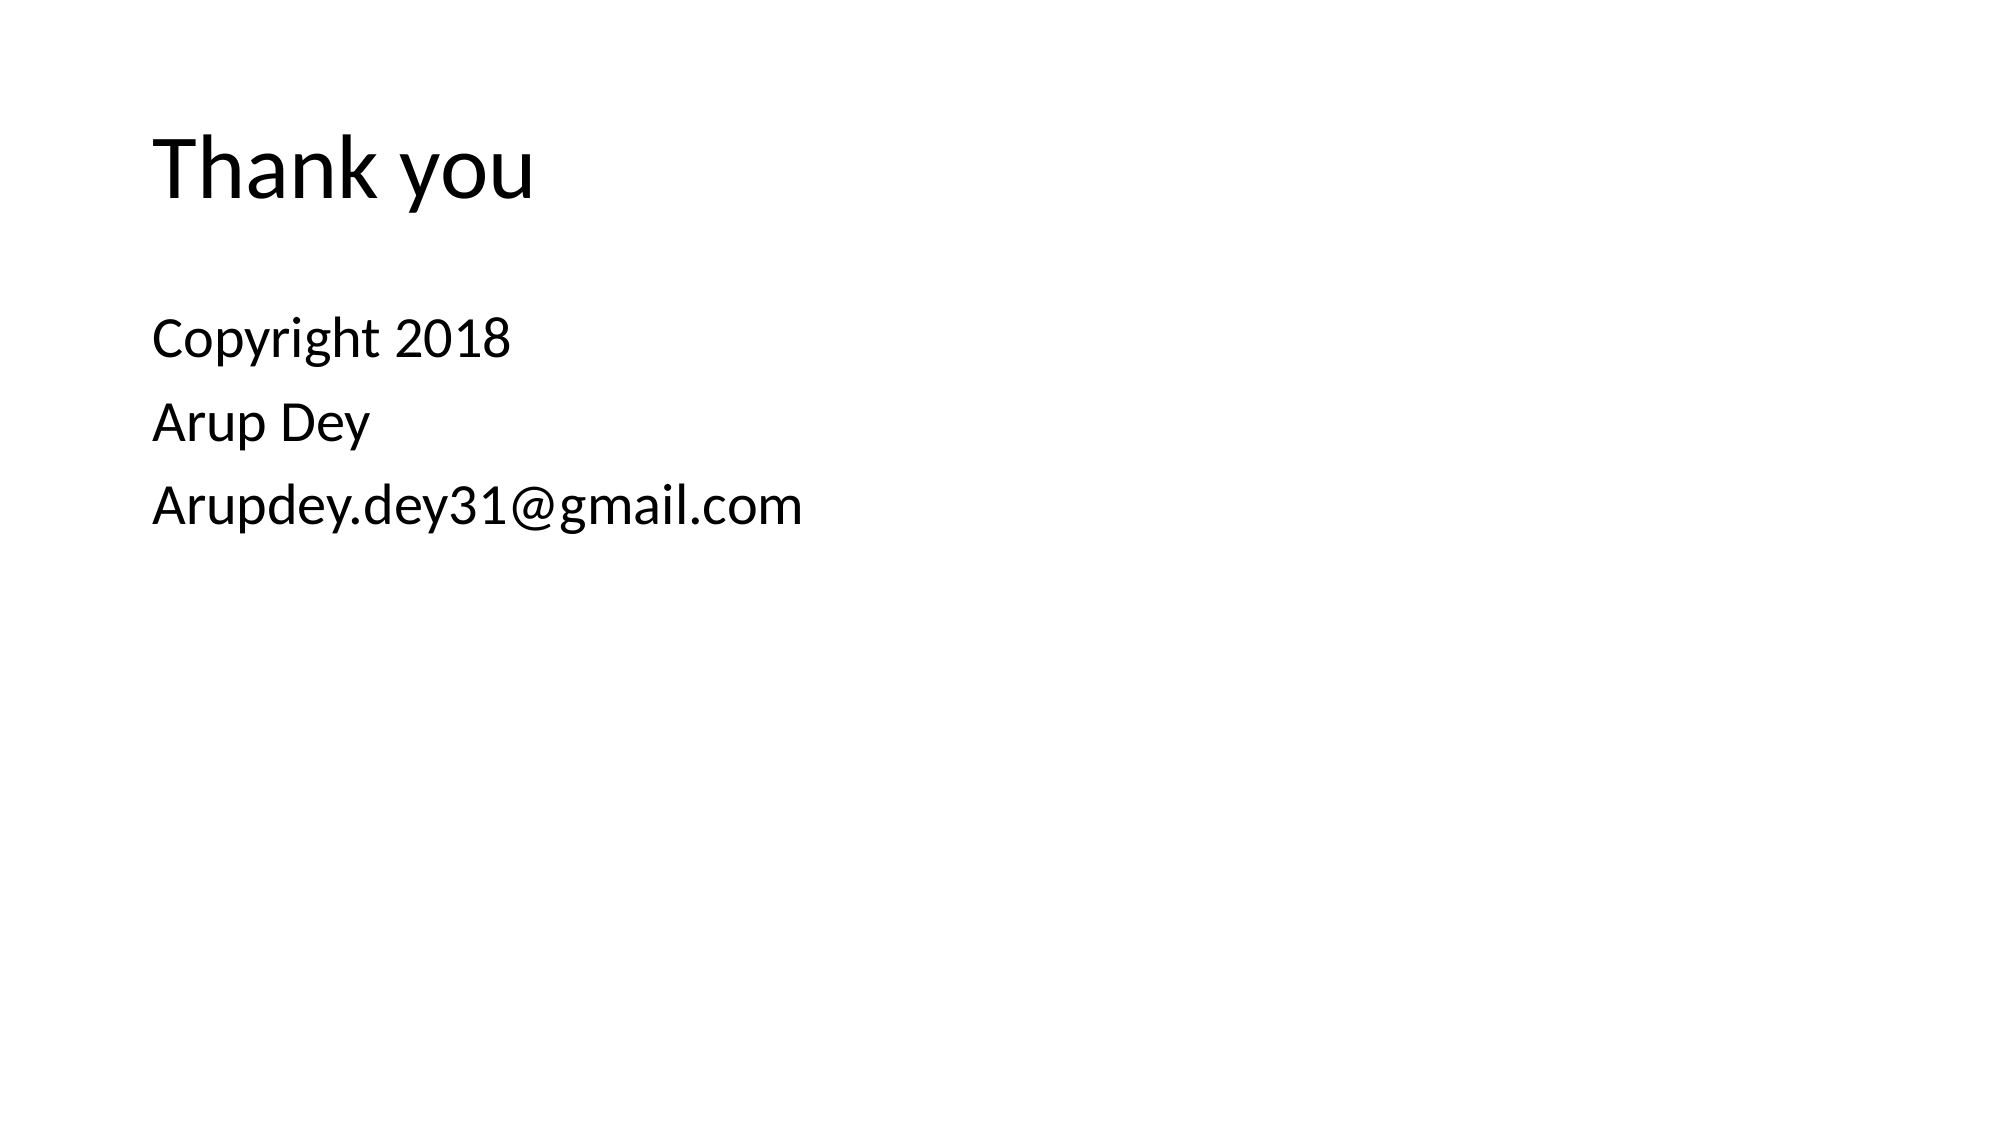

# Thank you
Copyright 2018
Arup Dey
Arupdey.dey31@gmail.com